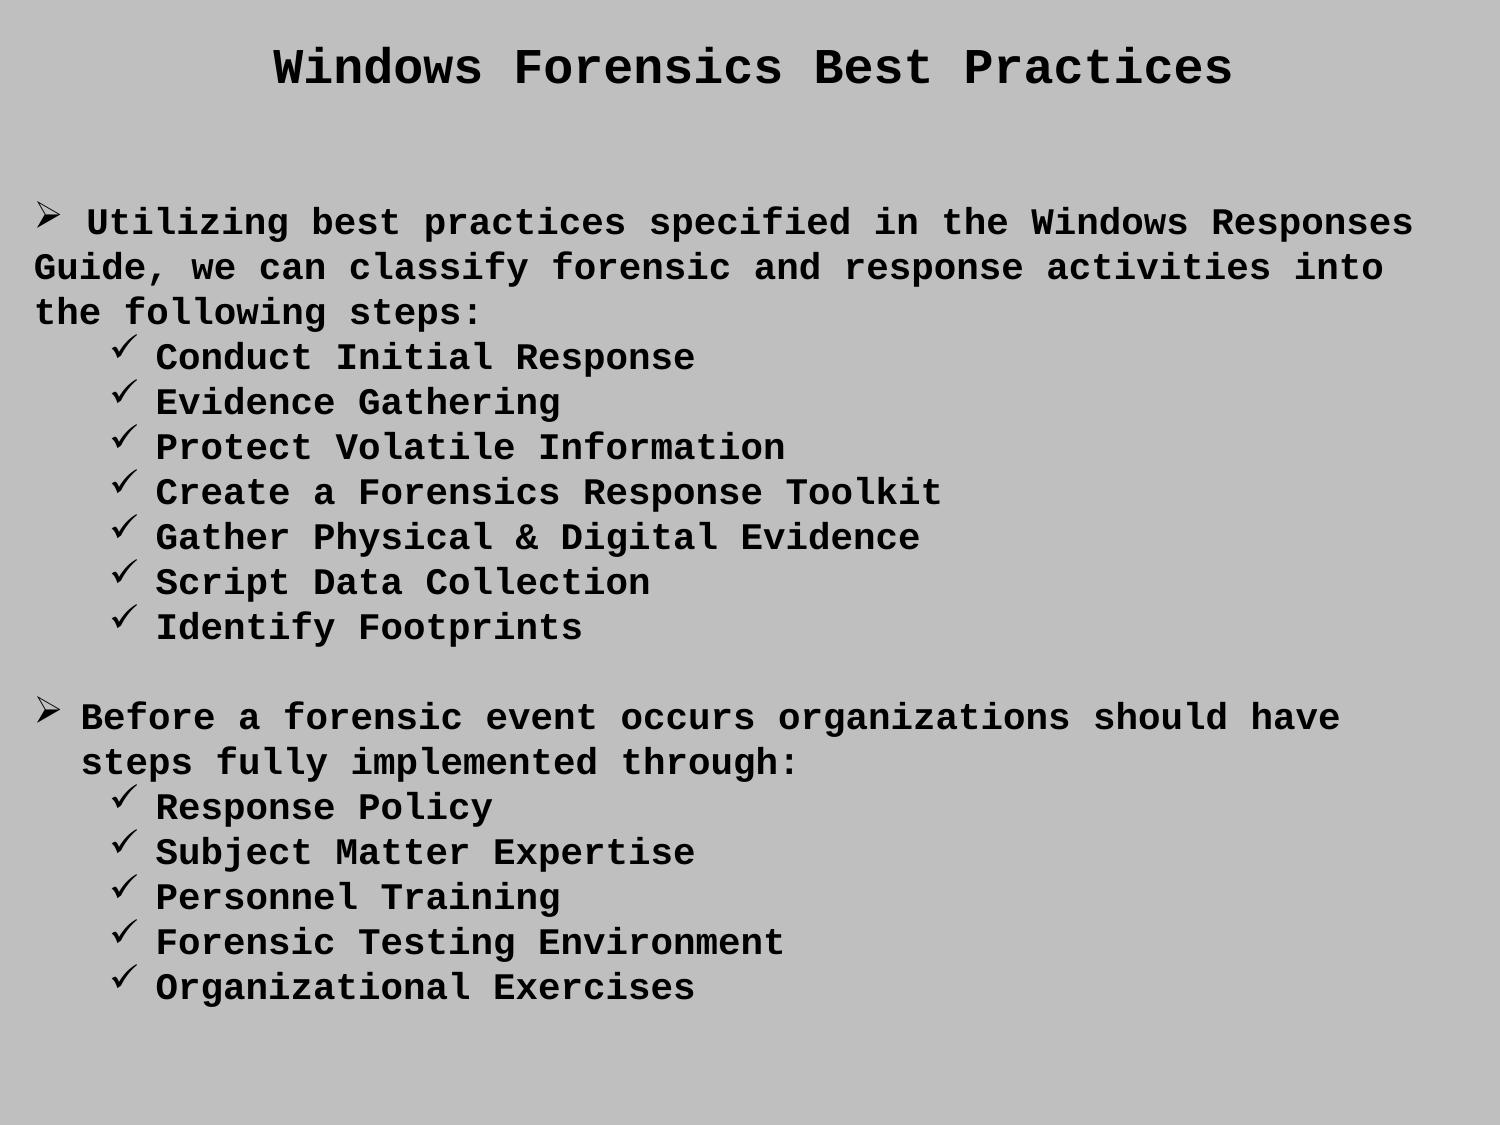

Windows Forensics Best Practices
 Utilizing best practices specified in the Windows Responses Guide, we can classify forensic and response activities into the following steps:
Conduct Initial Response
Evidence Gathering
Protect Volatile Information
Create a Forensics Response Toolkit
Gather Physical & Digital Evidence
Script Data Collection
Identify Footprints

Before a forensic event occurs organizations should have steps fully implemented through:
Response Policy
Subject Matter Expertise
Personnel Training
Forensic Testing Environment
Organizational Exercises